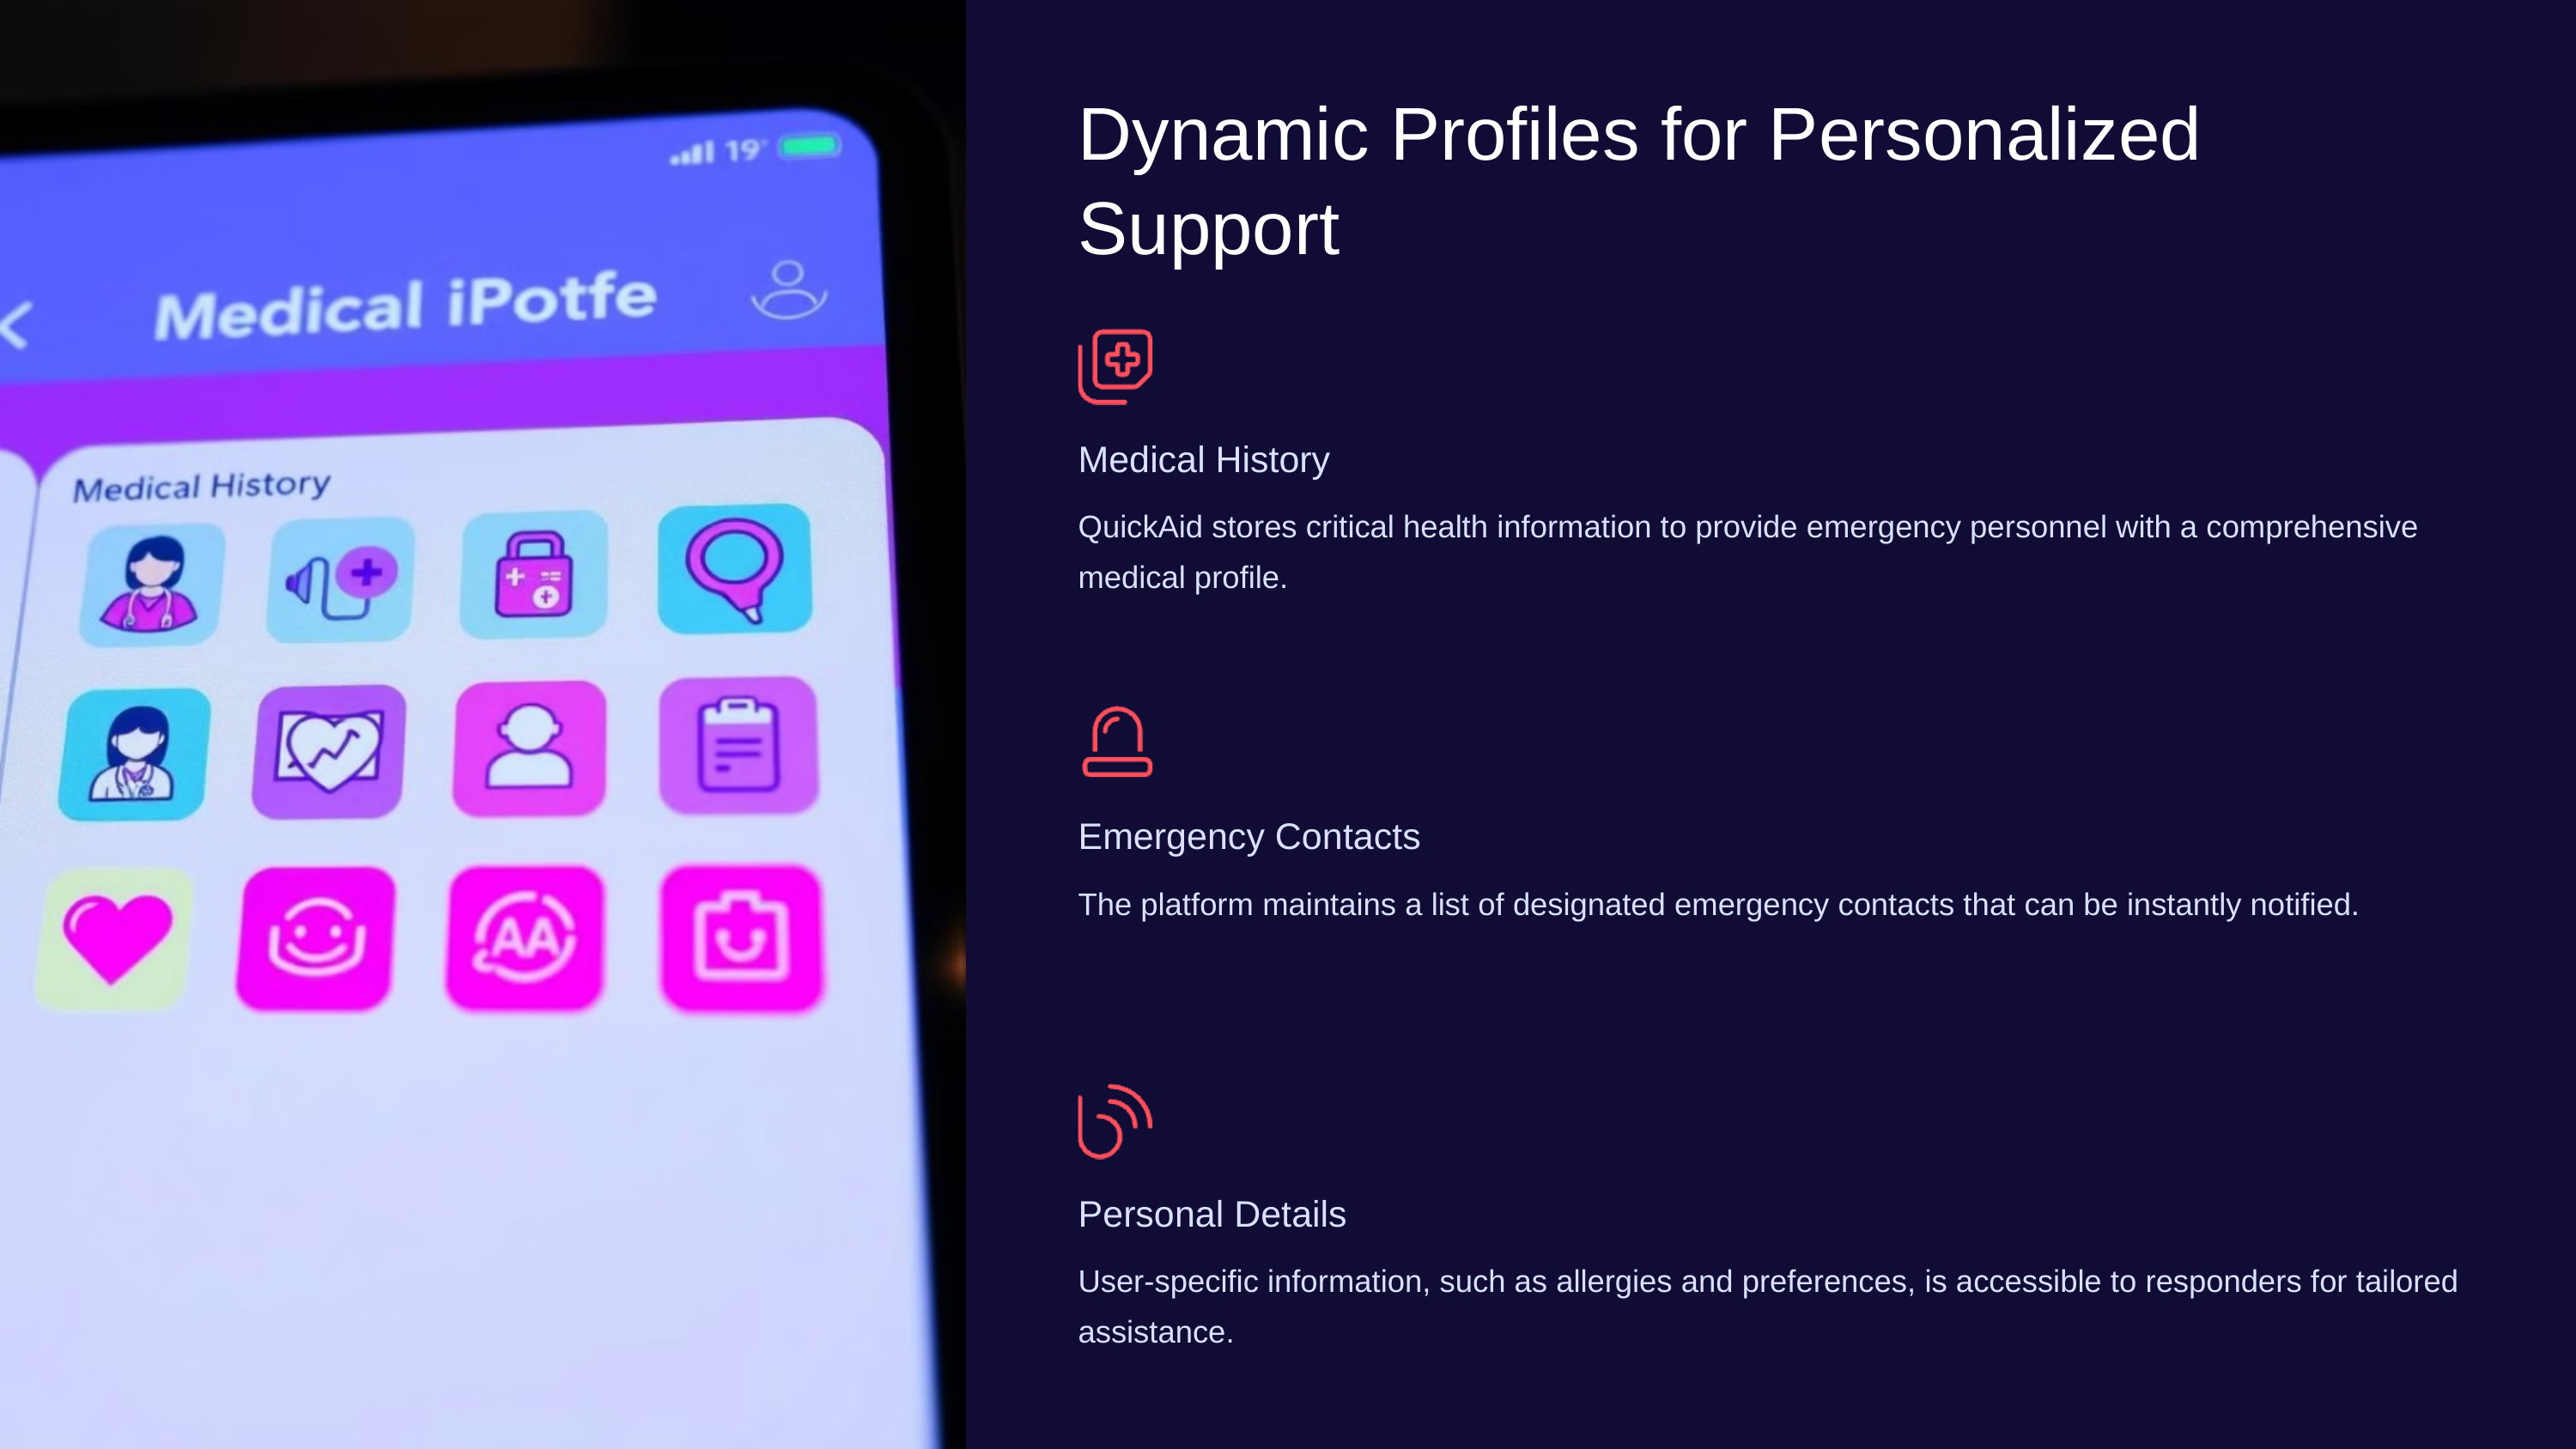

Dynamic Profiles for Personalized Support

Medical History
QuickAid stores critical health information to provide emergency personnel with a comprehensive medical profile.

Emergency Contacts
The platform maintains a list of designated emergency contacts that can be instantly notified.

Personal Details
User-specific information, such as allergies and preferences, is accessible to responders for tailored assistance.